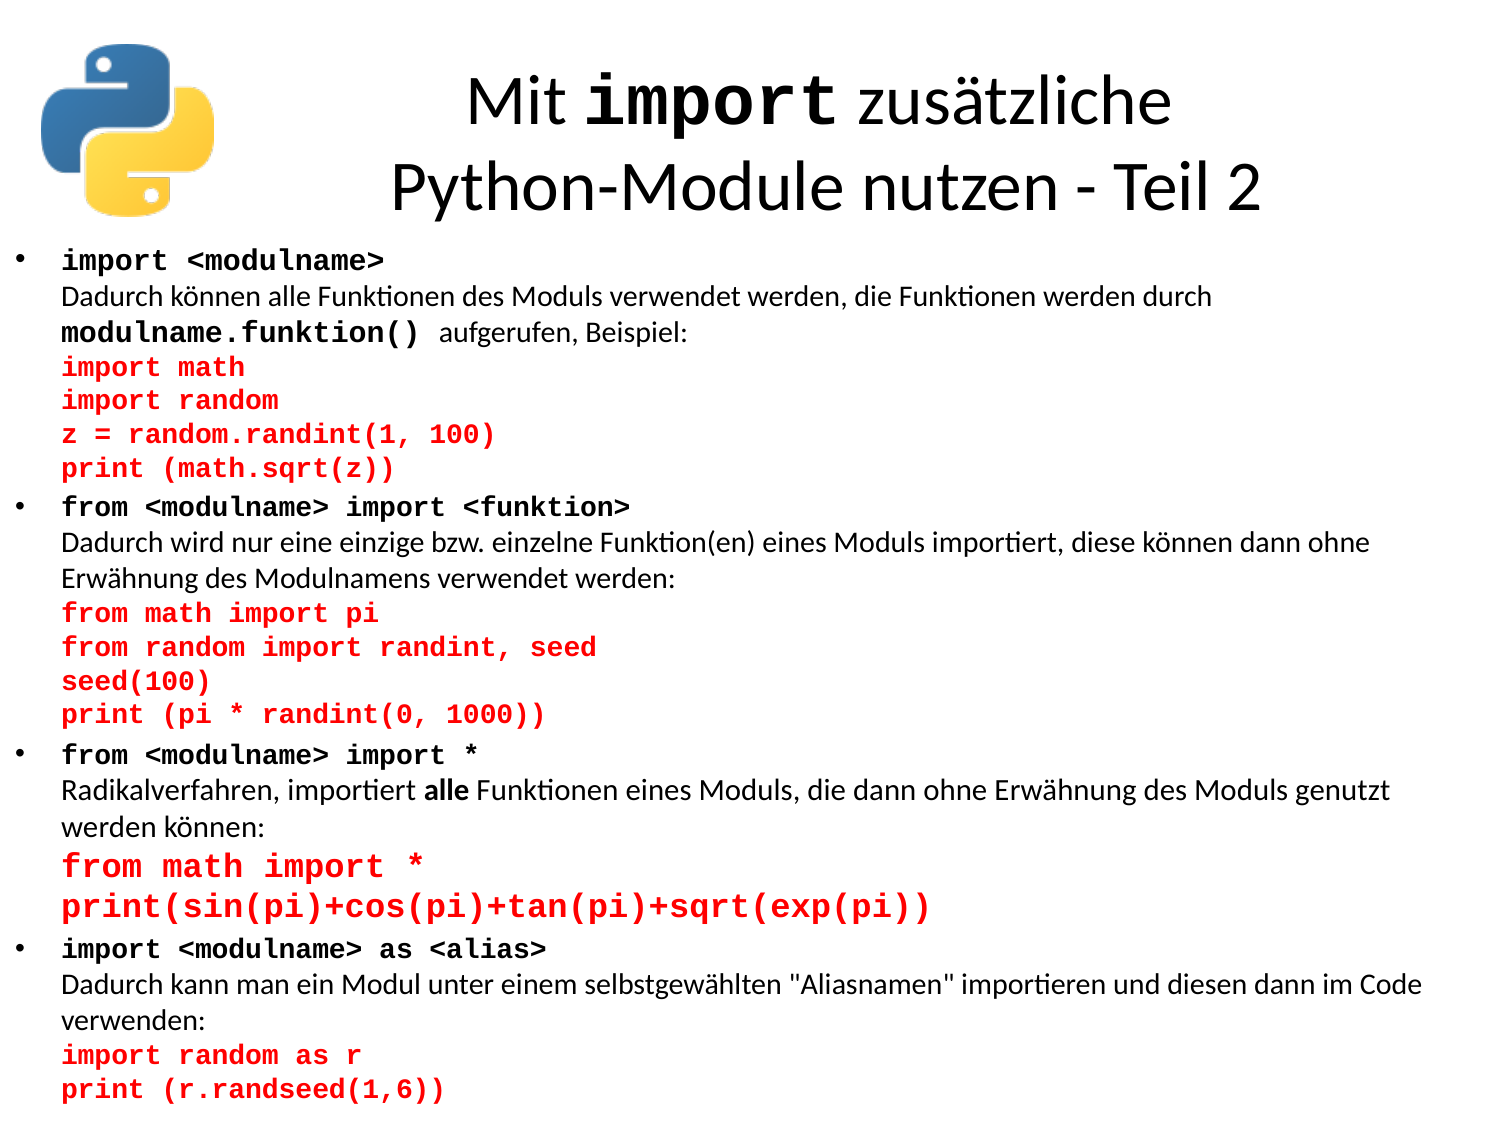

# Mit import zusätzliche Python-Module nutzen - Teil 2
import <modulname>
Dadurch können alle Funktionen des Moduls verwendet werden, die Funktionen werden durch modulname.funktion() aufgerufen, Beispiel:
import math
import random
z = random.randint(1, 100)
print (math.sqrt(z))
from <modulname> import <funktion>
Dadurch wird nur eine einzige bzw. einzelne Funktion(en) eines Moduls importiert, diese können dann ohne Erwähnung des Modulnamens verwendet werden:
from math import pi
from random import randint, seed
seed(100)
print (pi * randint(0, 1000))
from <modulname> import *
Radikalverfahren, importiert alle Funktionen eines Moduls, die dann ohne Erwähnung des Moduls genutzt werden können:
from math import *
print(sin(pi)+cos(pi)+tan(pi)+sqrt(exp(pi))
import <modulname> as <alias>
Dadurch kann man ein Modul unter einem selbstgewählten "Aliasnamen" importieren und diesen dann im Code verwenden:
import random as r
print (r.randseed(1,6))